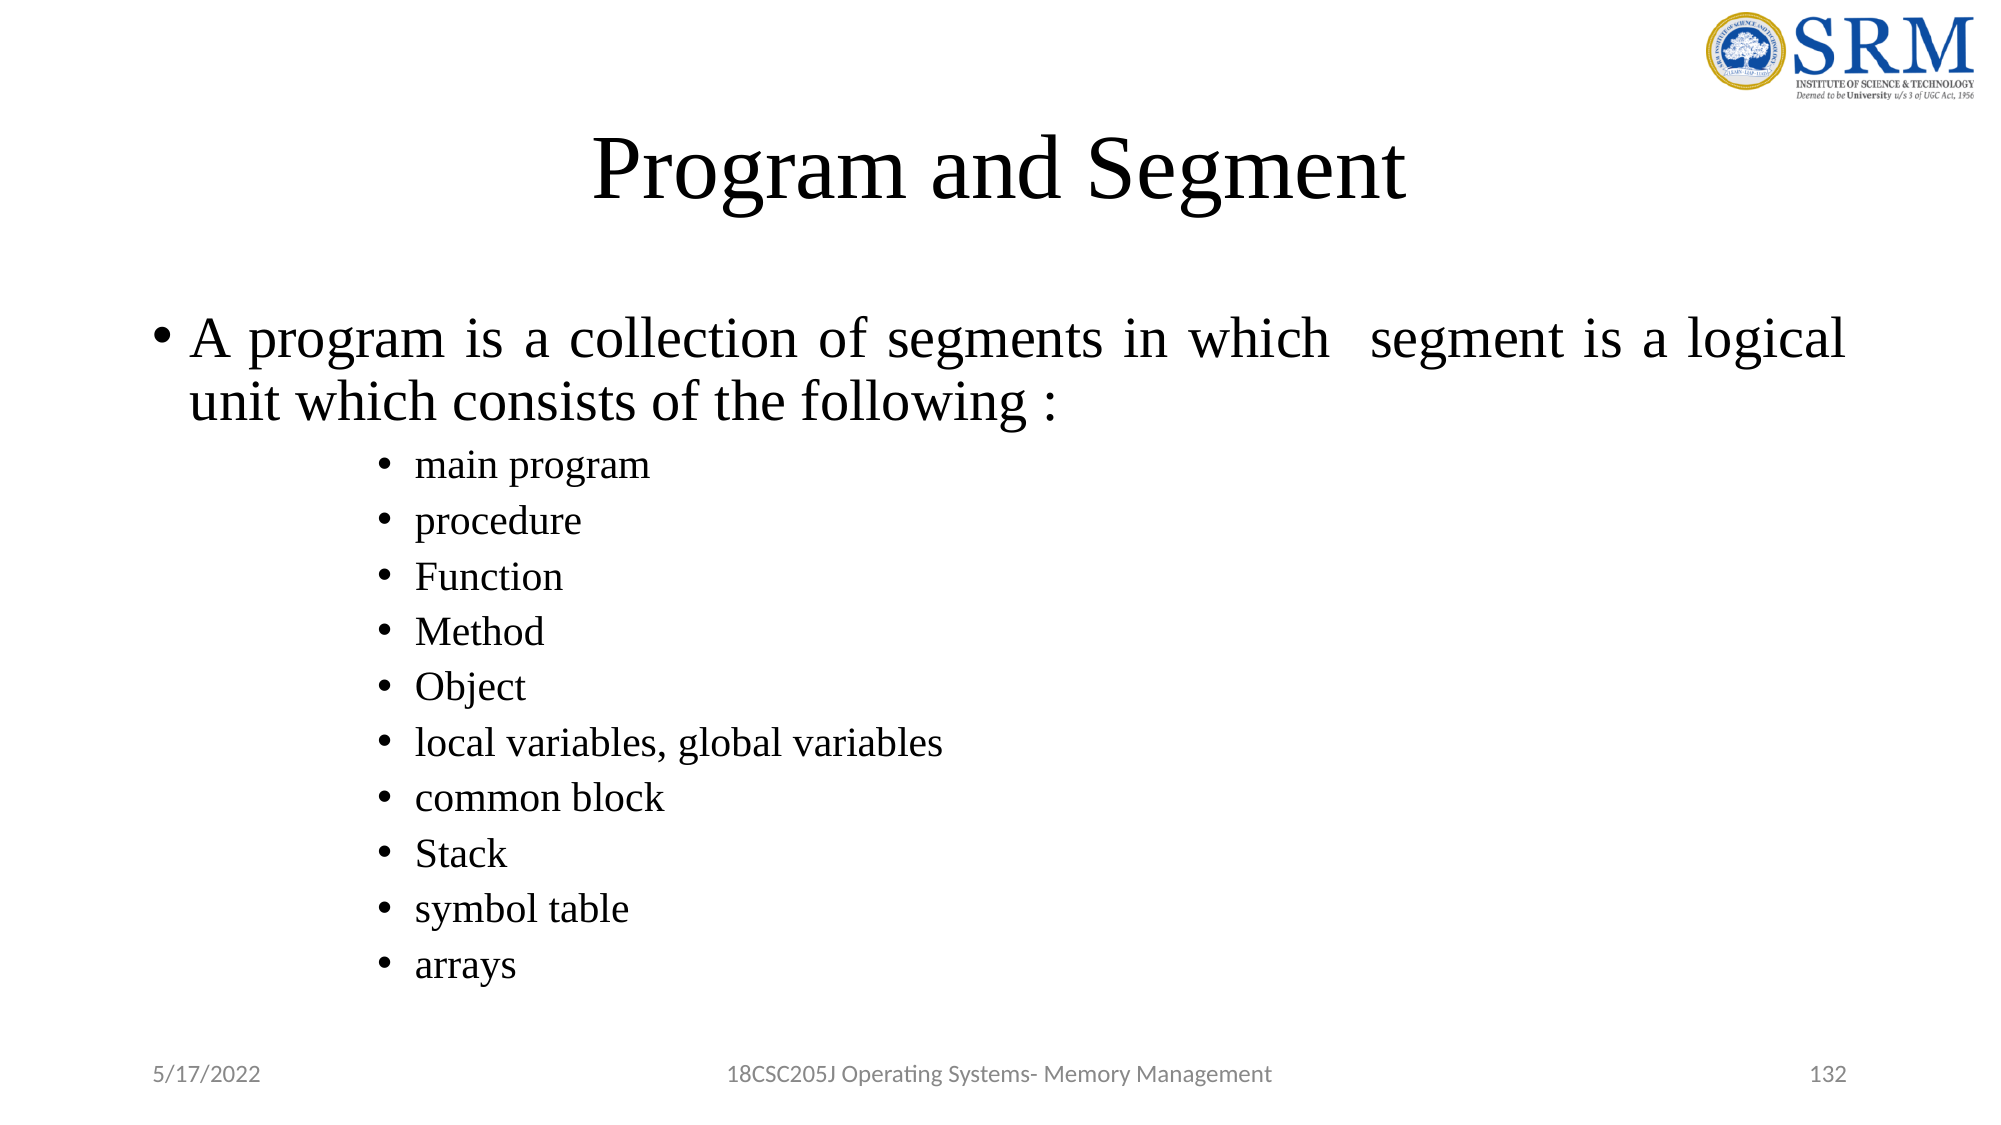

# Program and Segment
A program is a collection of segments in which  segment is a logical unit which consists of the following :
main program
procedure
Function
Method
Object
local variables, global variables
common block
Stack
symbol table
arrays

5/17/2022
18CSC205J Operating Systems- Memory Management
132